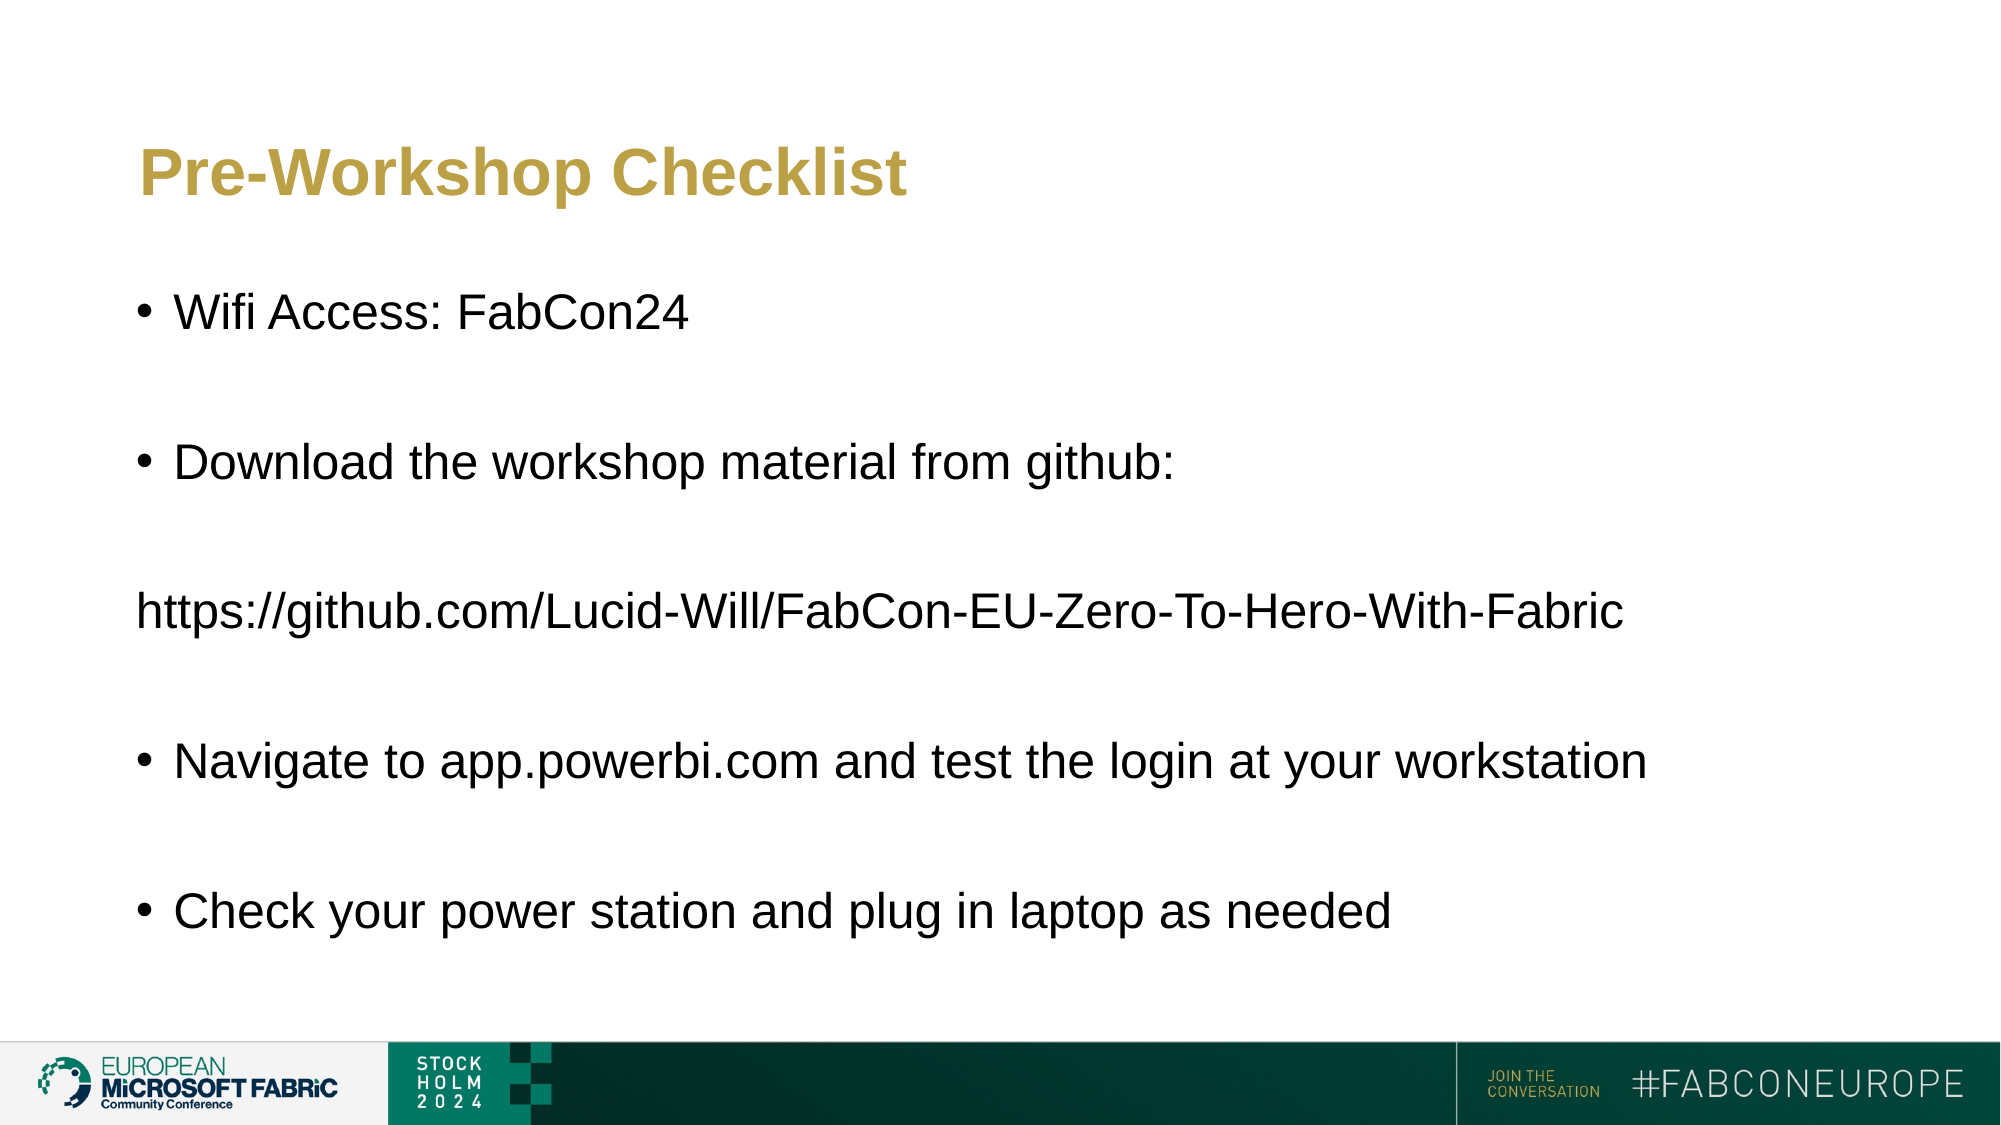

# Pre-Workshop Checklist
Wifi Access: FabCon24

Download the workshop material from github:

https://github.com/Lucid-Will/FabCon-EU-Zero-To-Hero-With-Fabric

Navigate to app.powerbi.com and test the login at your workstation

Check your power station and plug in laptop as needed